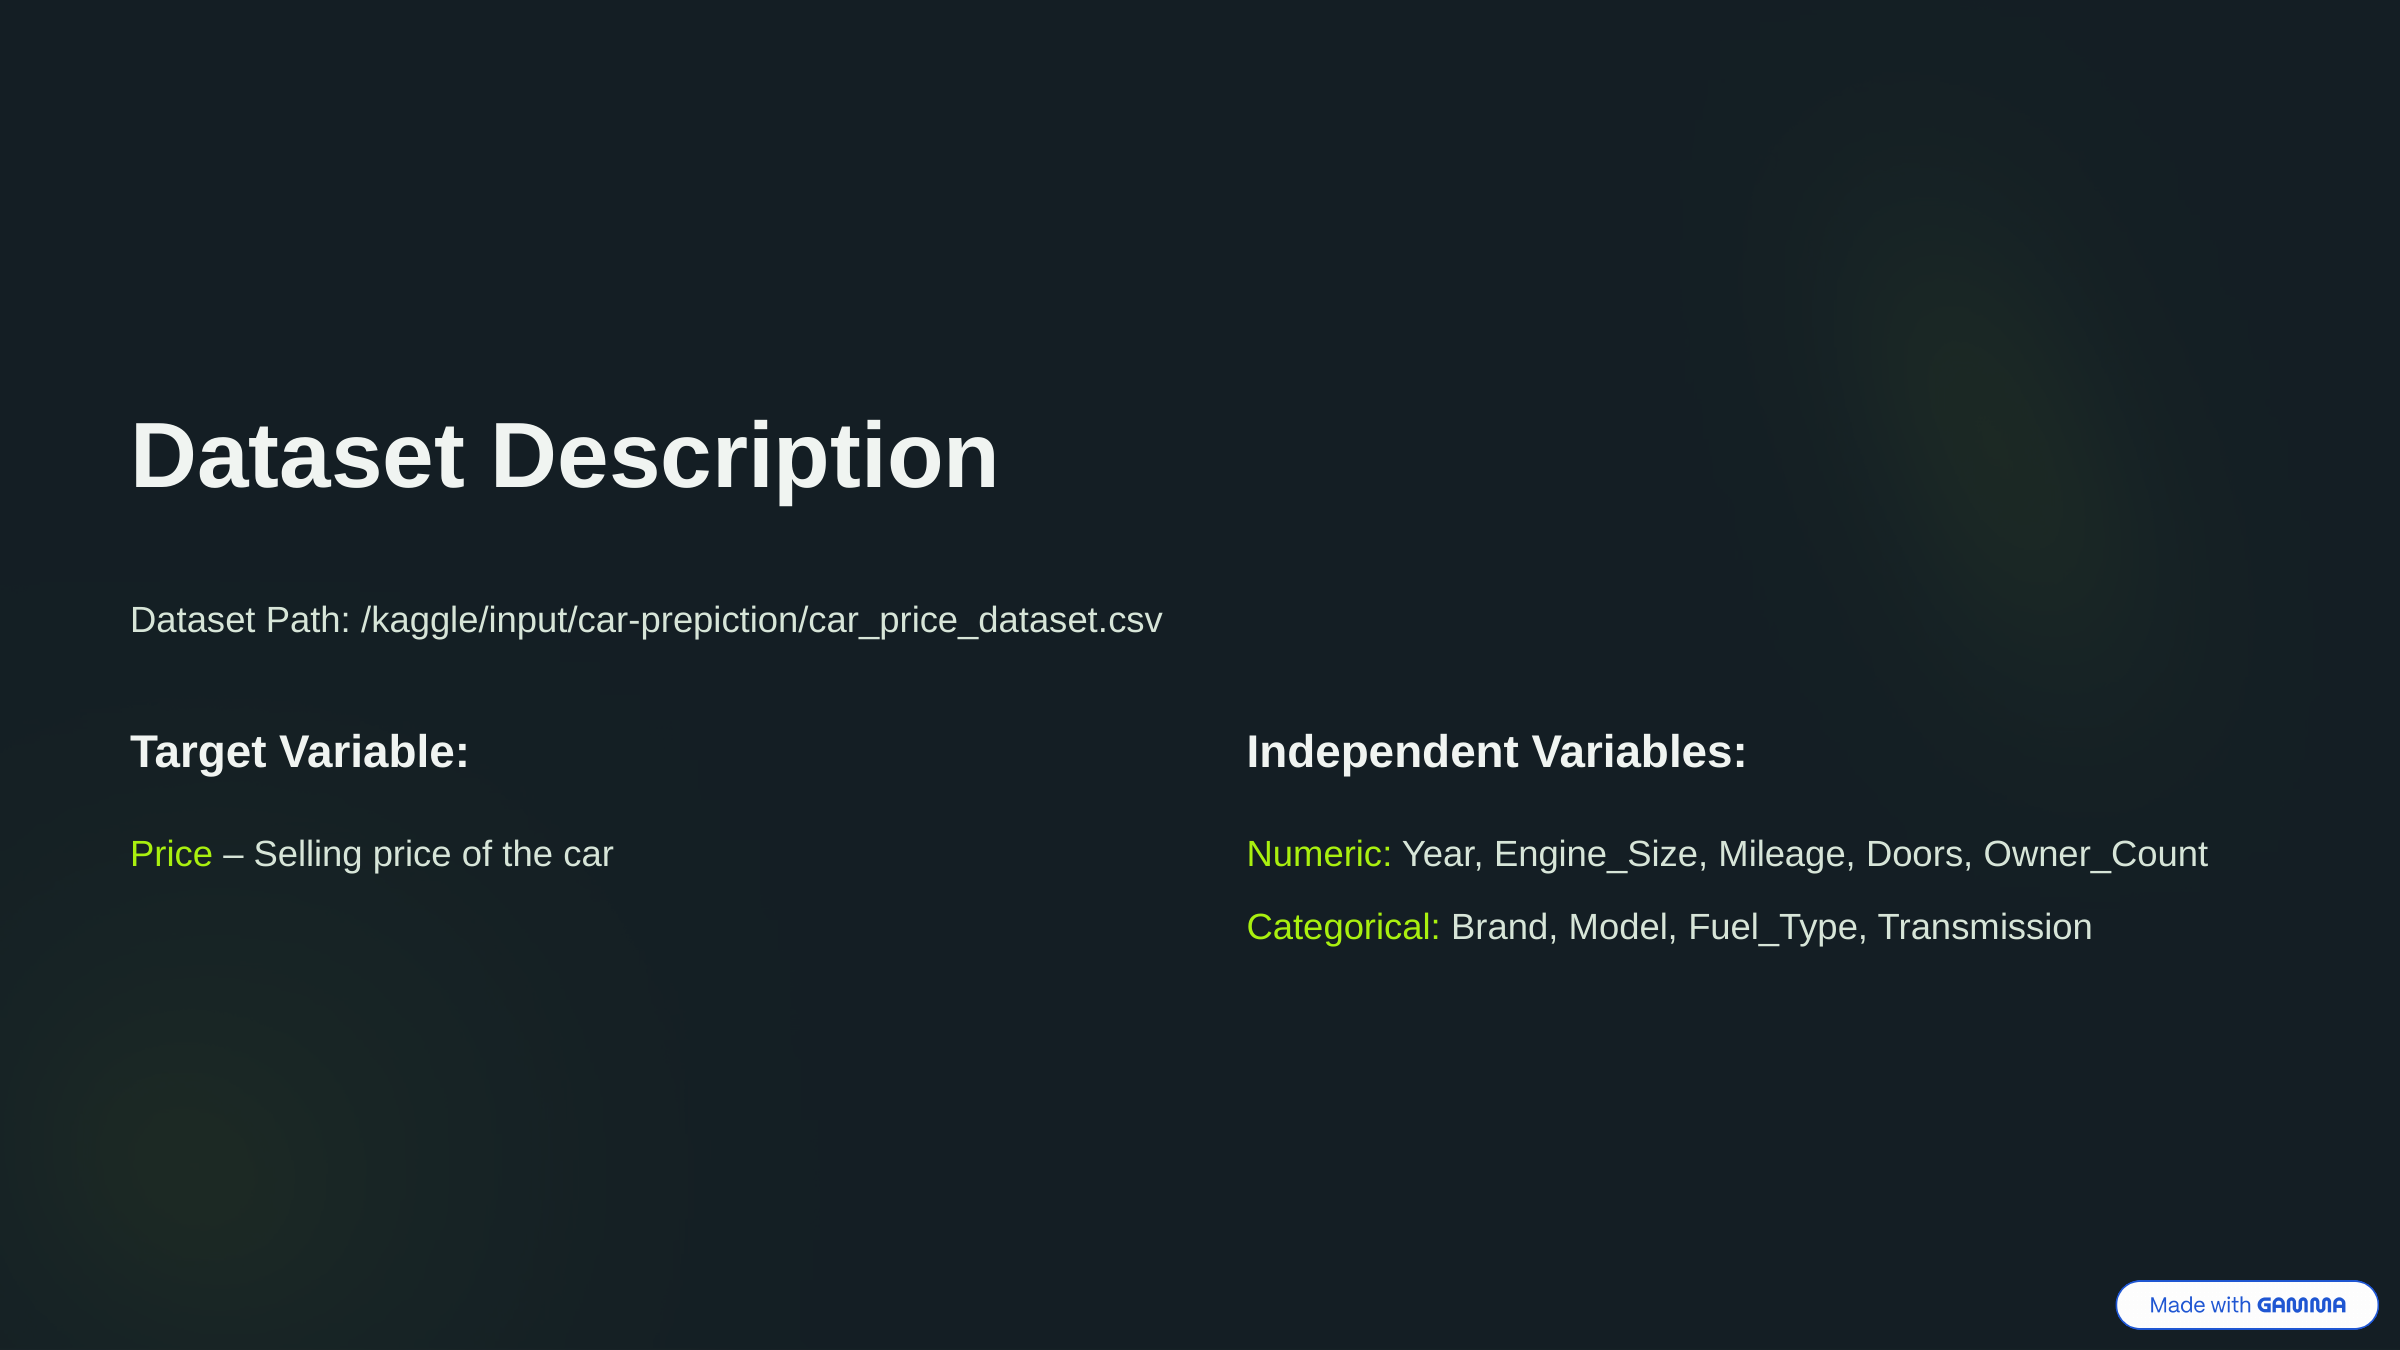

Dataset Description
Dataset Path: /kaggle/input/car-prepiction/car_price_dataset.csv
Target Variable:
Independent Variables:
Price – Selling price of the car
Numeric: Year, Engine_Size, Mileage, Doors, Owner_Count
Categorical: Brand, Model, Fuel_Type, Transmission